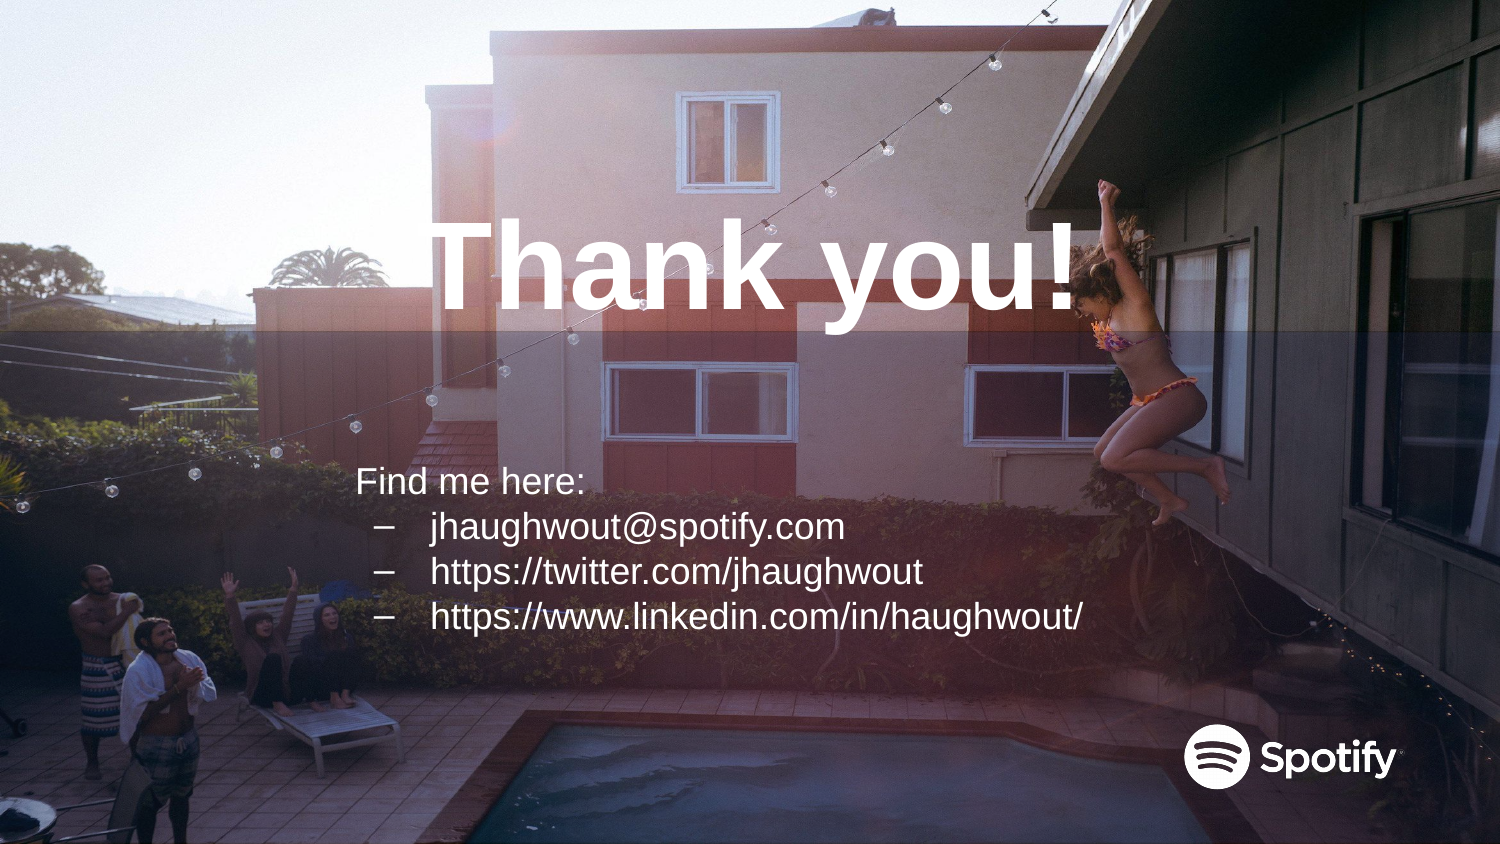

# Thank you!
Find me here:
jhaughwout@spotify.com
https://twitter.com/jhaughwout
https://www.linkedin.com/in/haughwout/